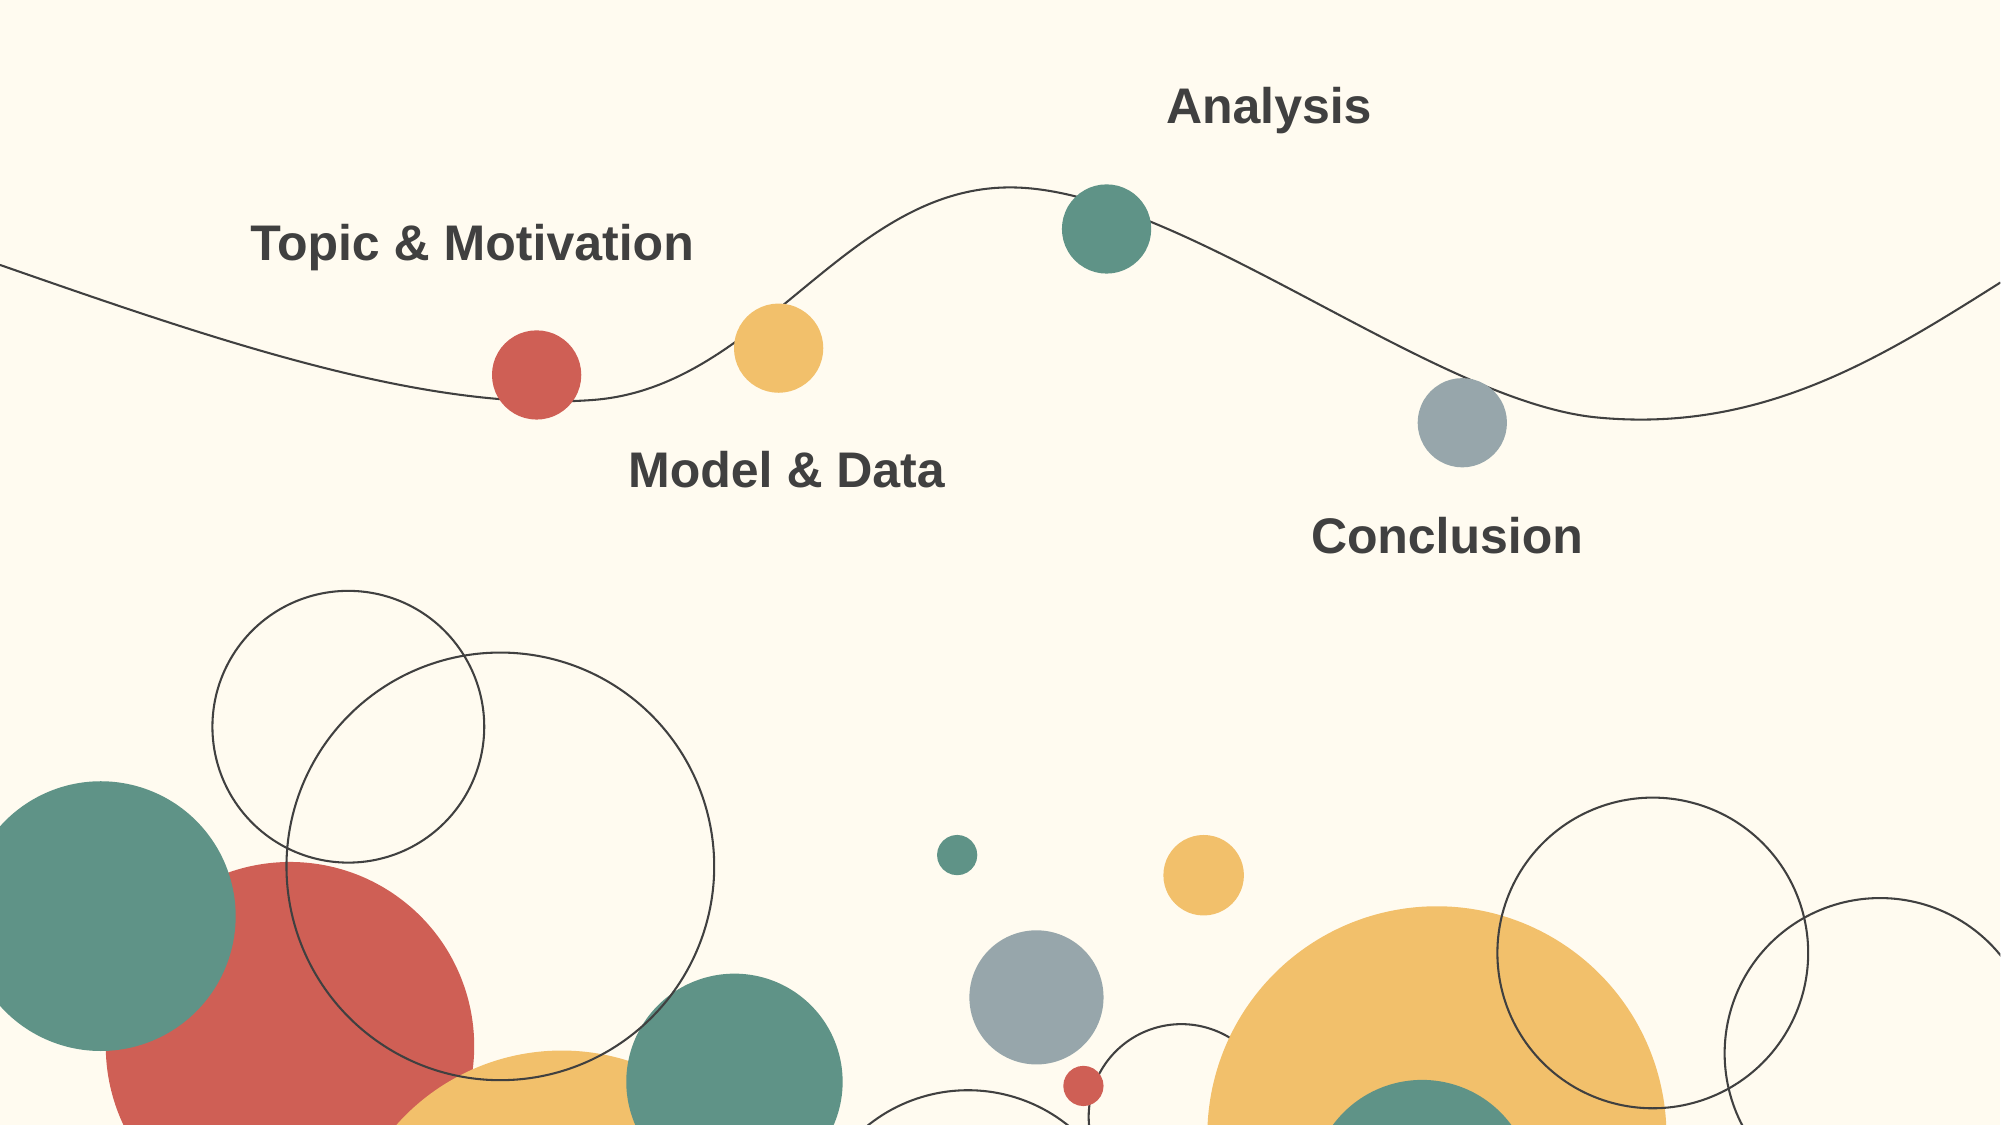

Analysis

Topic & Motivation

Model & Data
Conclusion